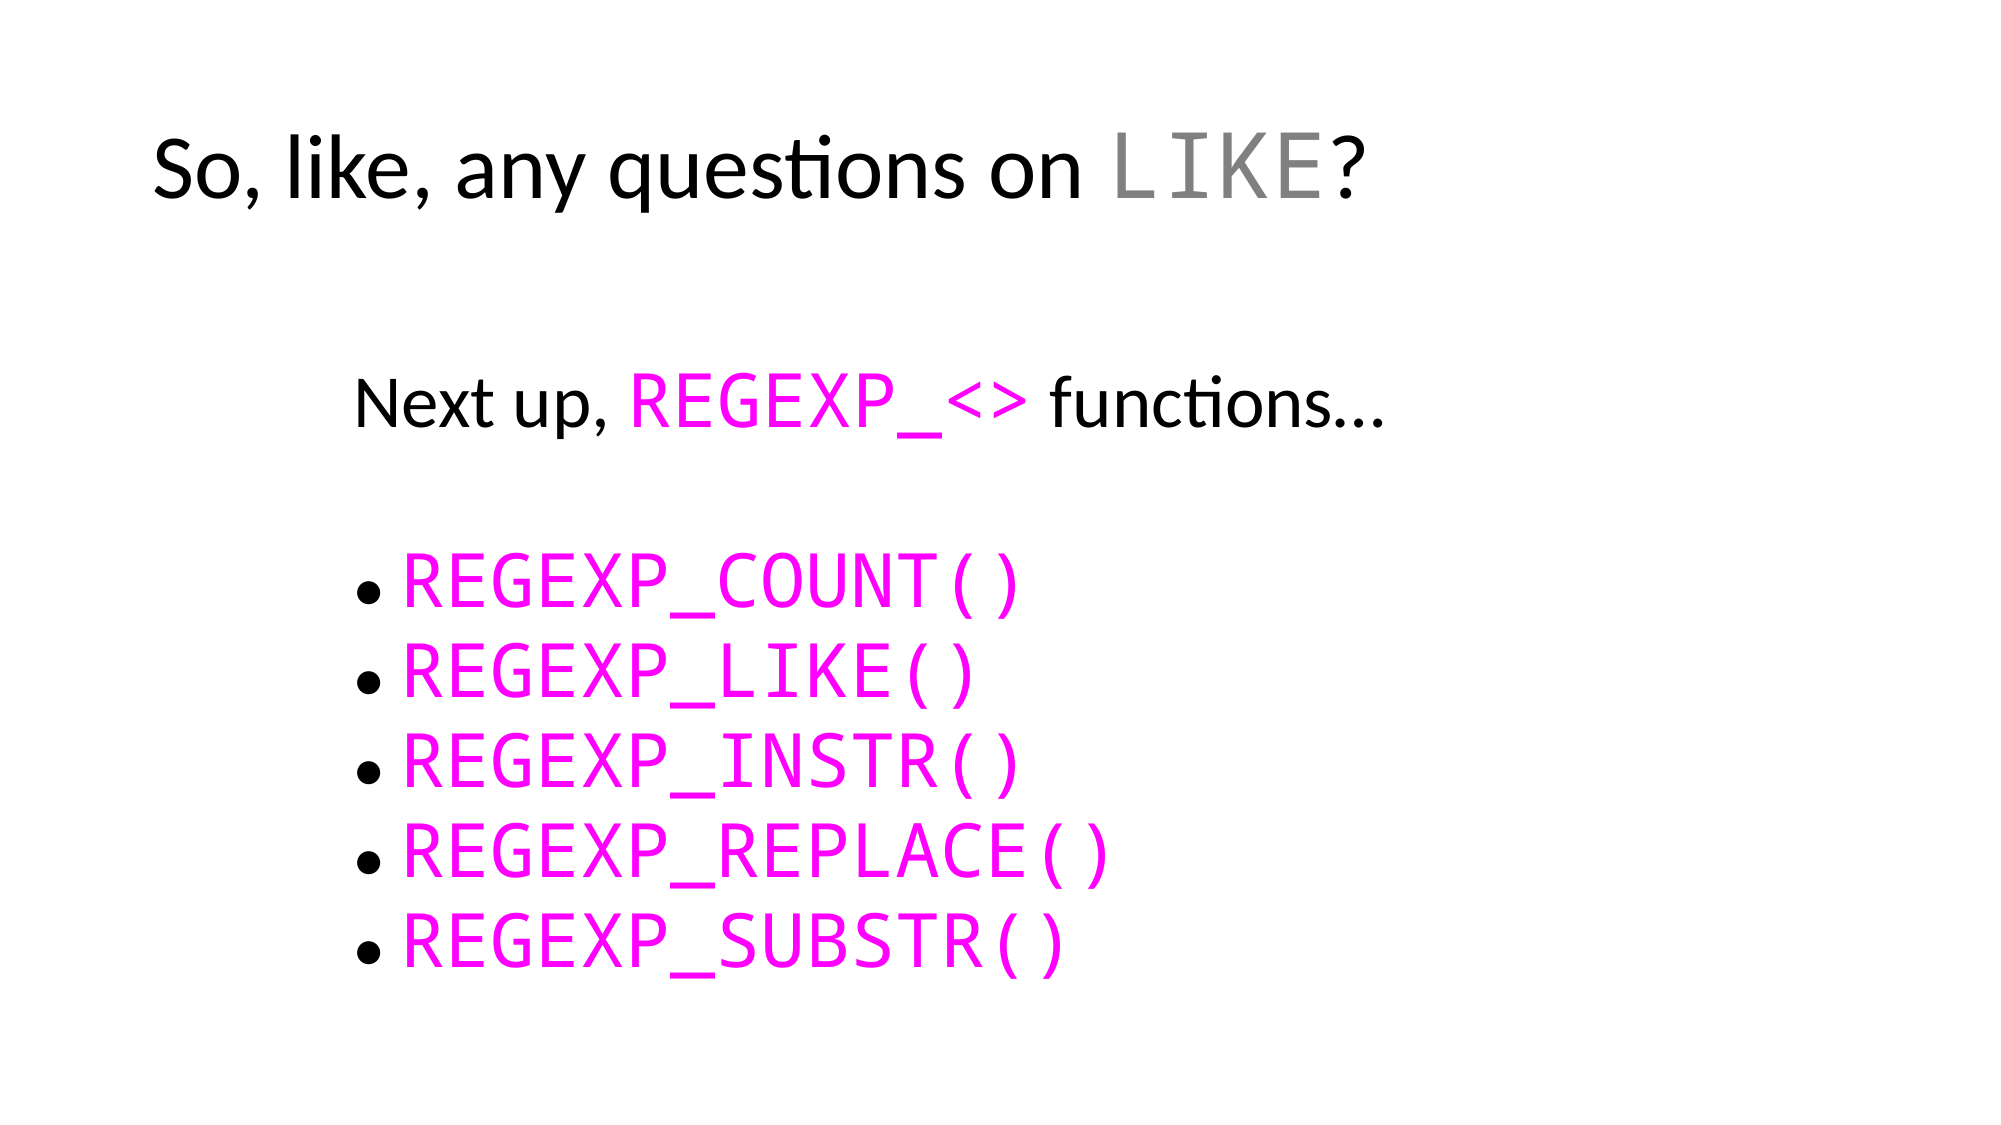

# So, like, any questions on LIKE?
Next up, REGEXP_<> functions…

● REGEXP_COUNT()
● REGEXP_LIKE()
● REGEXP_INSTR()
● REGEXP_REPLACE()
● REGEXP_SUBSTR()